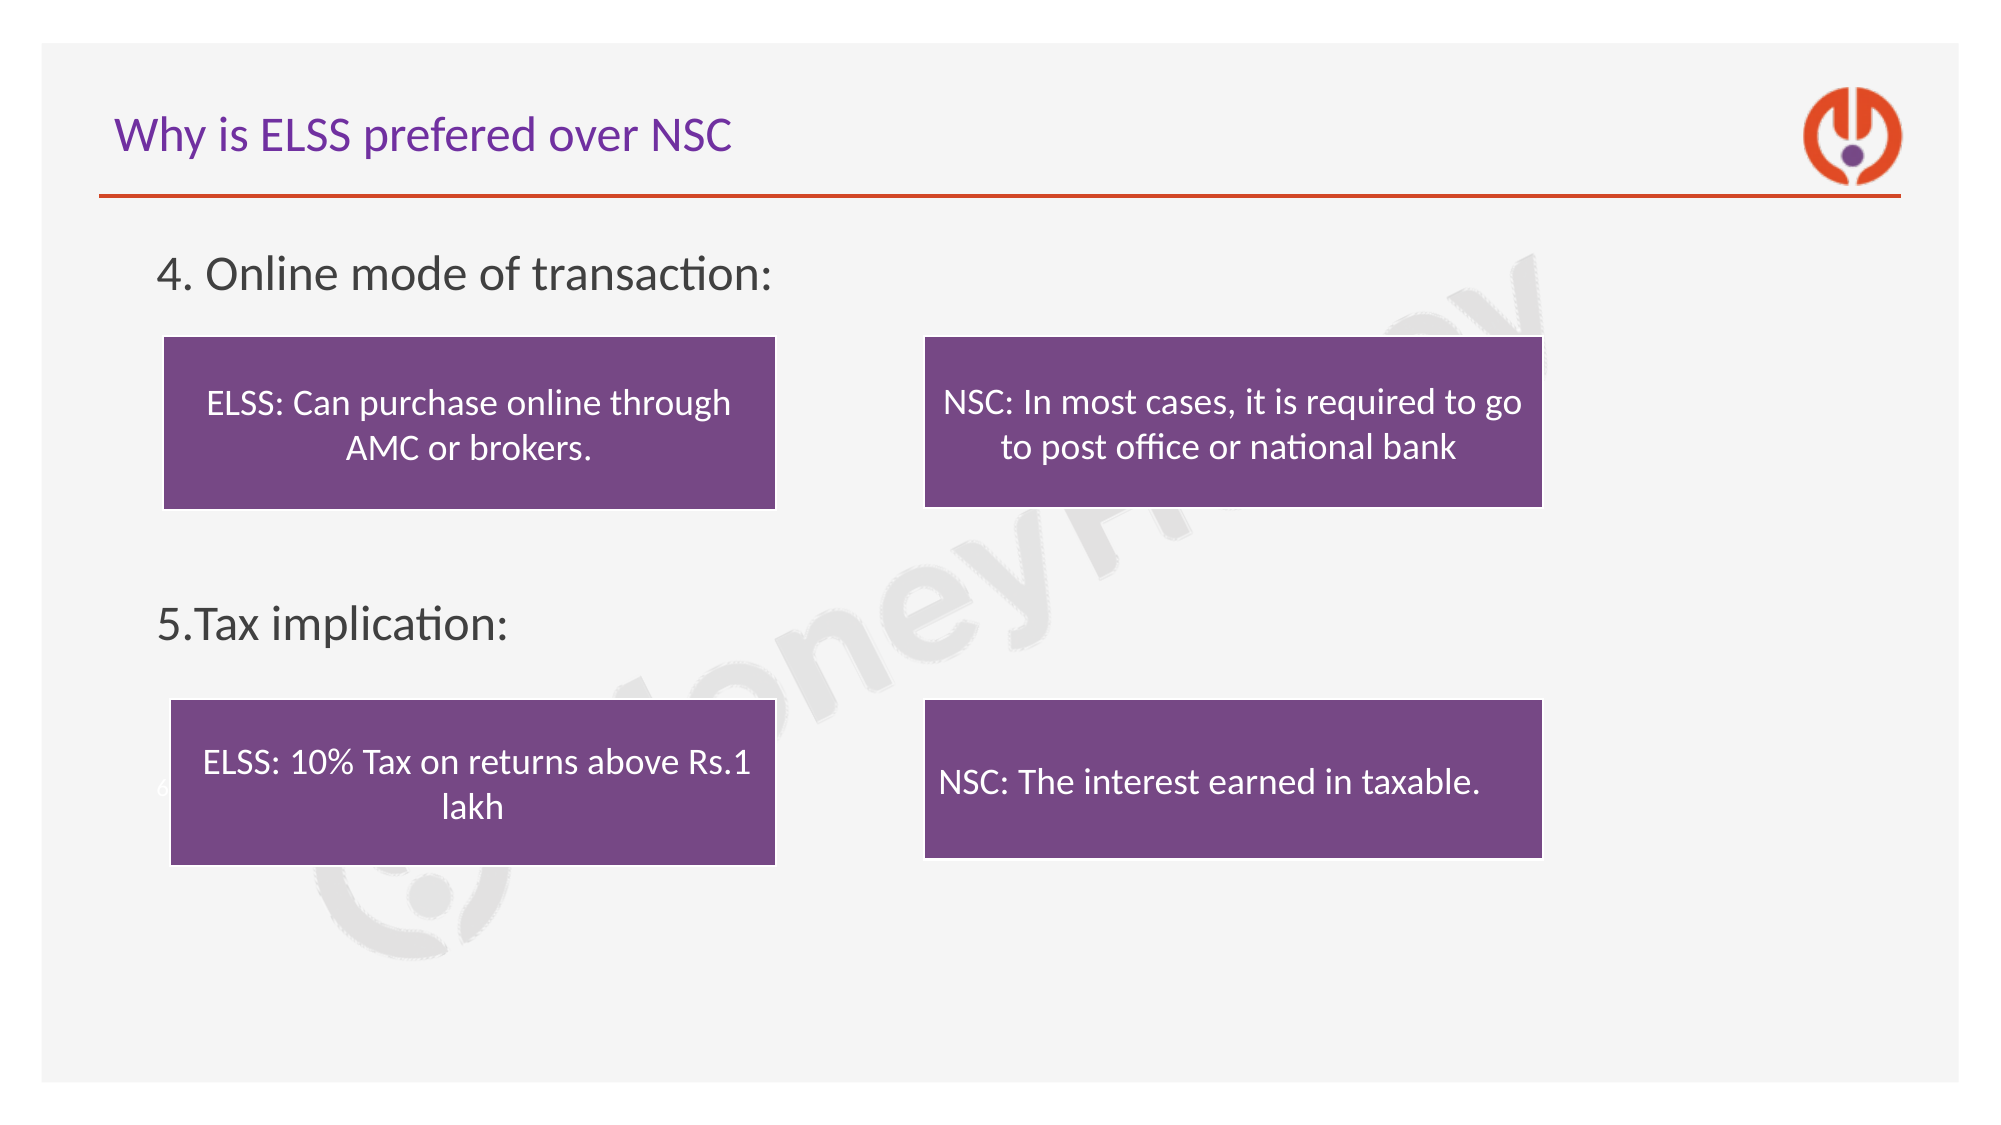

# Why is ELSS prefered over NSC

4. Online mode of transaction:

Tax implication:

Rs.1

NSC: In most cases, it is required to go to post office or national bank
ELSS: Can purchase online through AMC or brokers.
 ELSS: 10% Tax on returns above Rs.1 lakh
NSC: The interest earned in taxable.